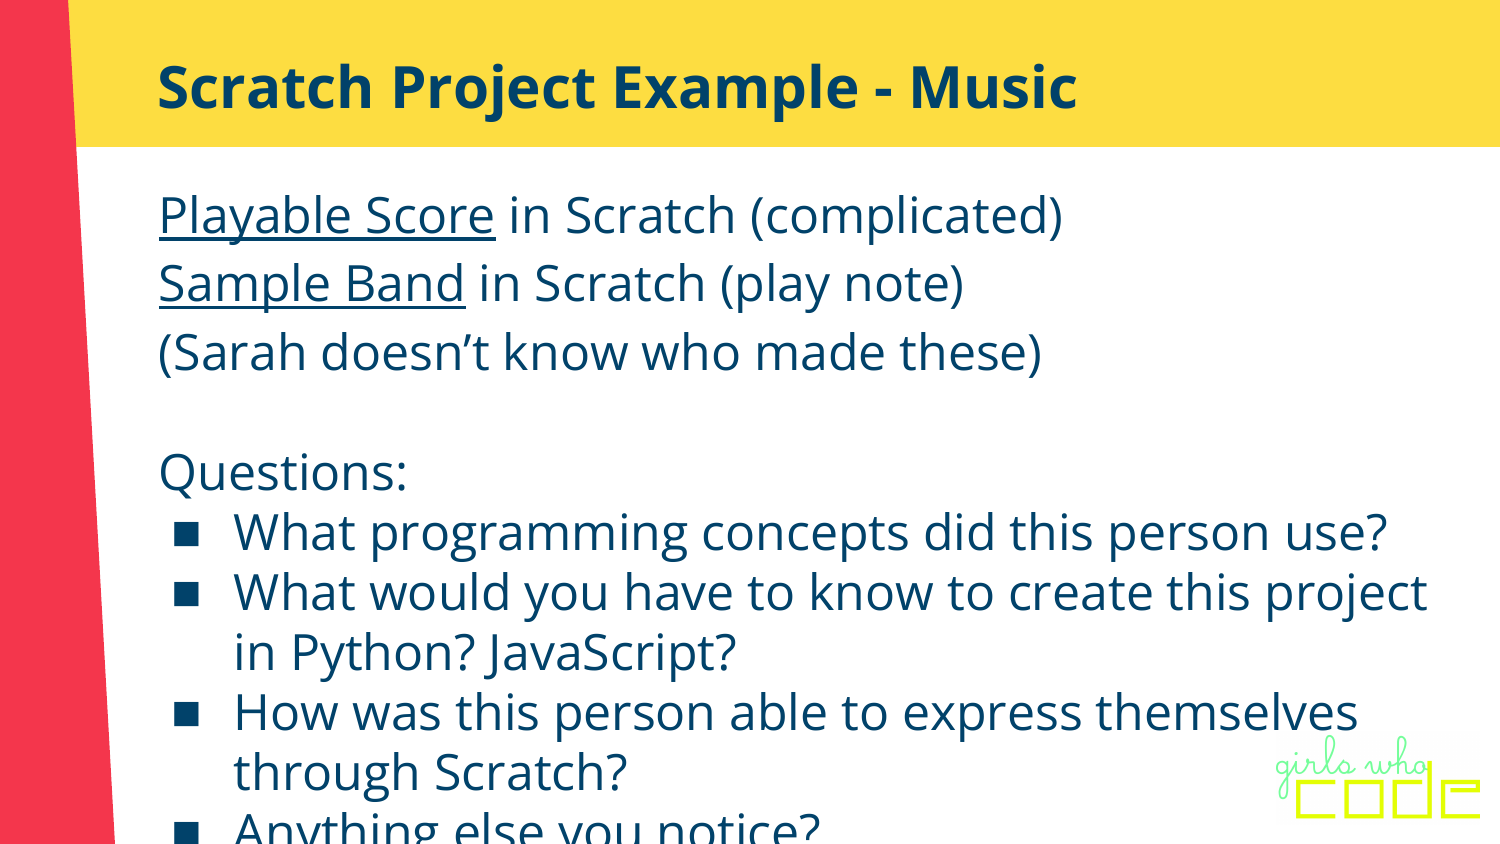

# Scratch Project Example - Music
Playable Score in Scratch (complicated)
Sample Band in Scratch (play note)
(Sarah doesn’t know who made these)

Questions:
What programming concepts did this person use?
What would you have to know to create this project in Python? JavaScript?
How was this person able to express themselves through Scratch?
Anything else you notice?